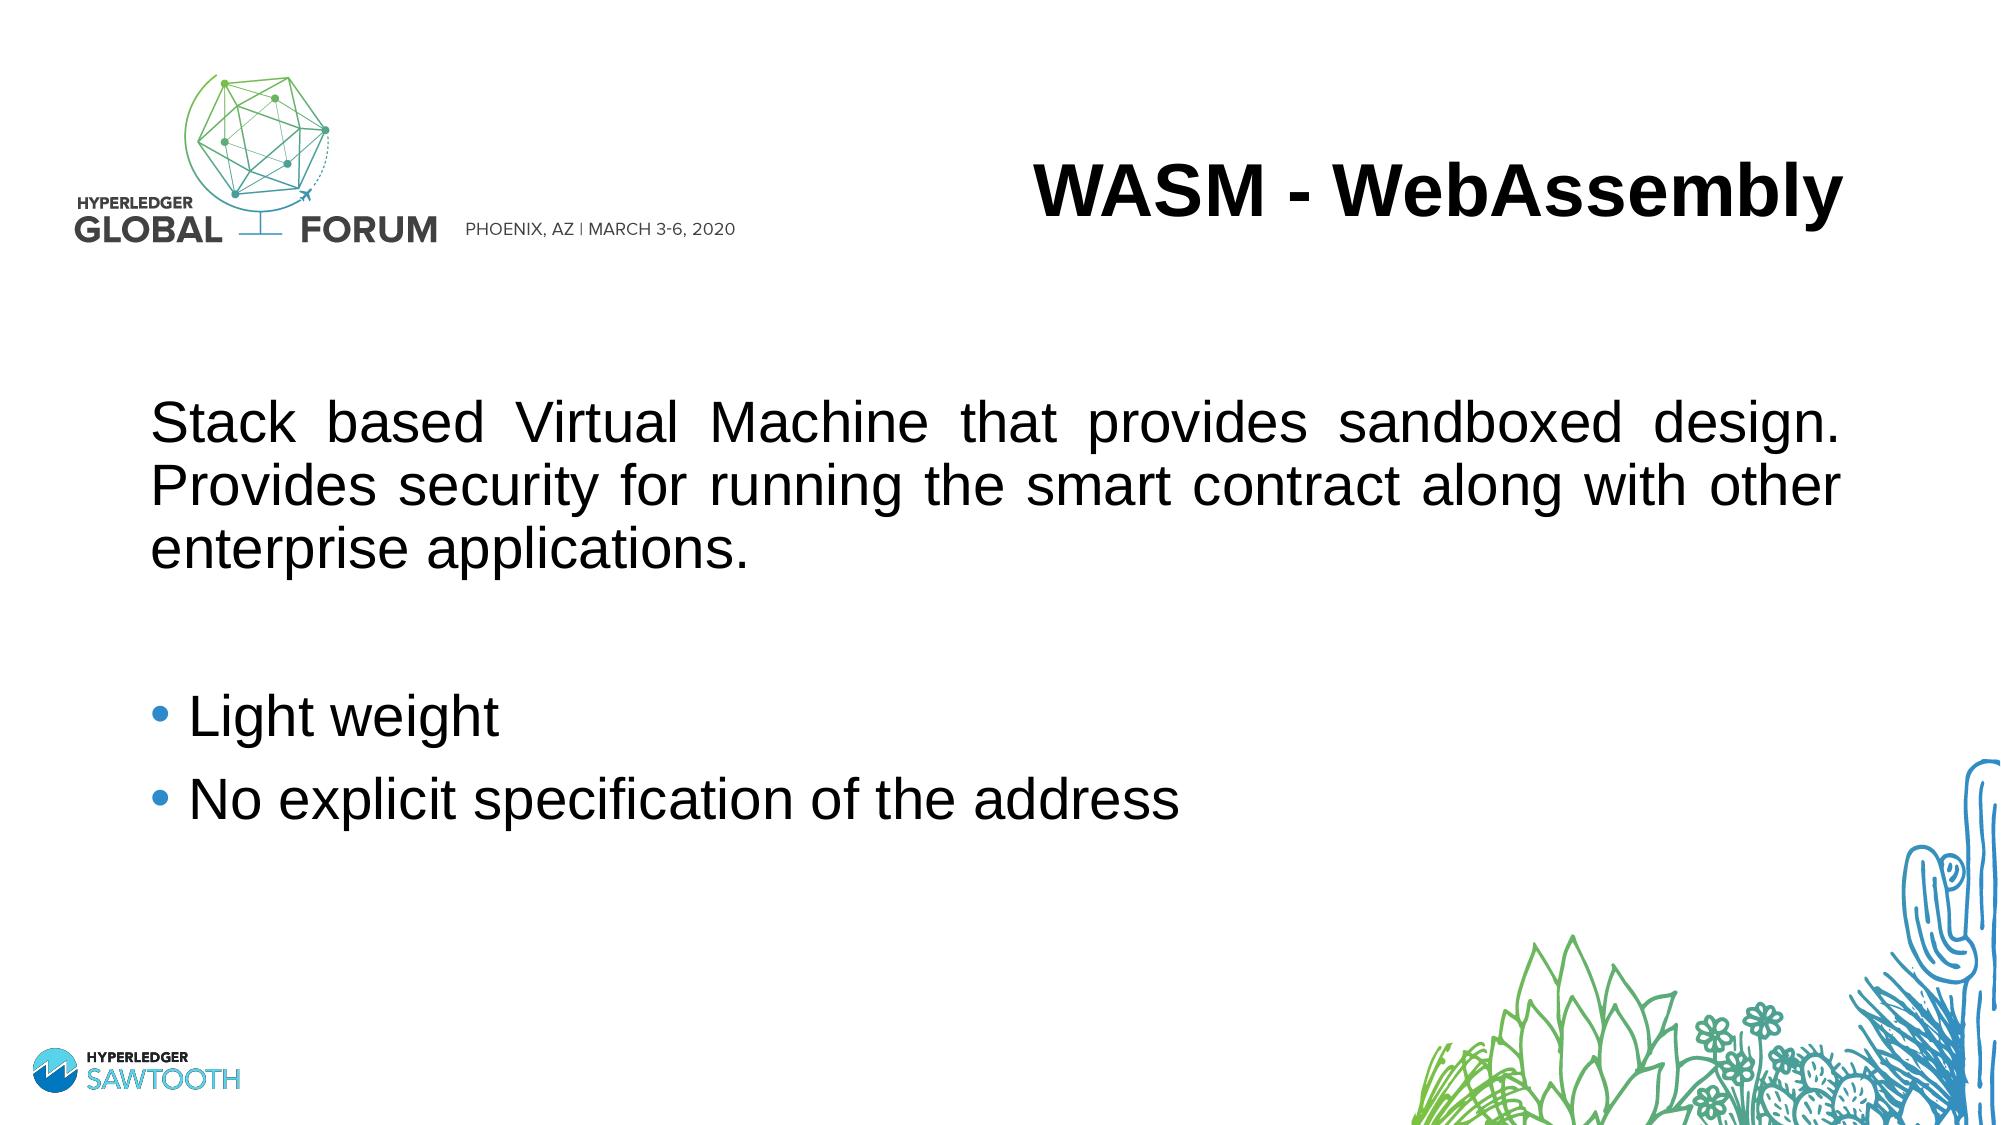

# WASM - WebAssembly
Stack based Virtual Machine that provides sandboxed design. Provides security for running the smart contract along with other enterprise applications.

Light weight
No explicit specification of the address